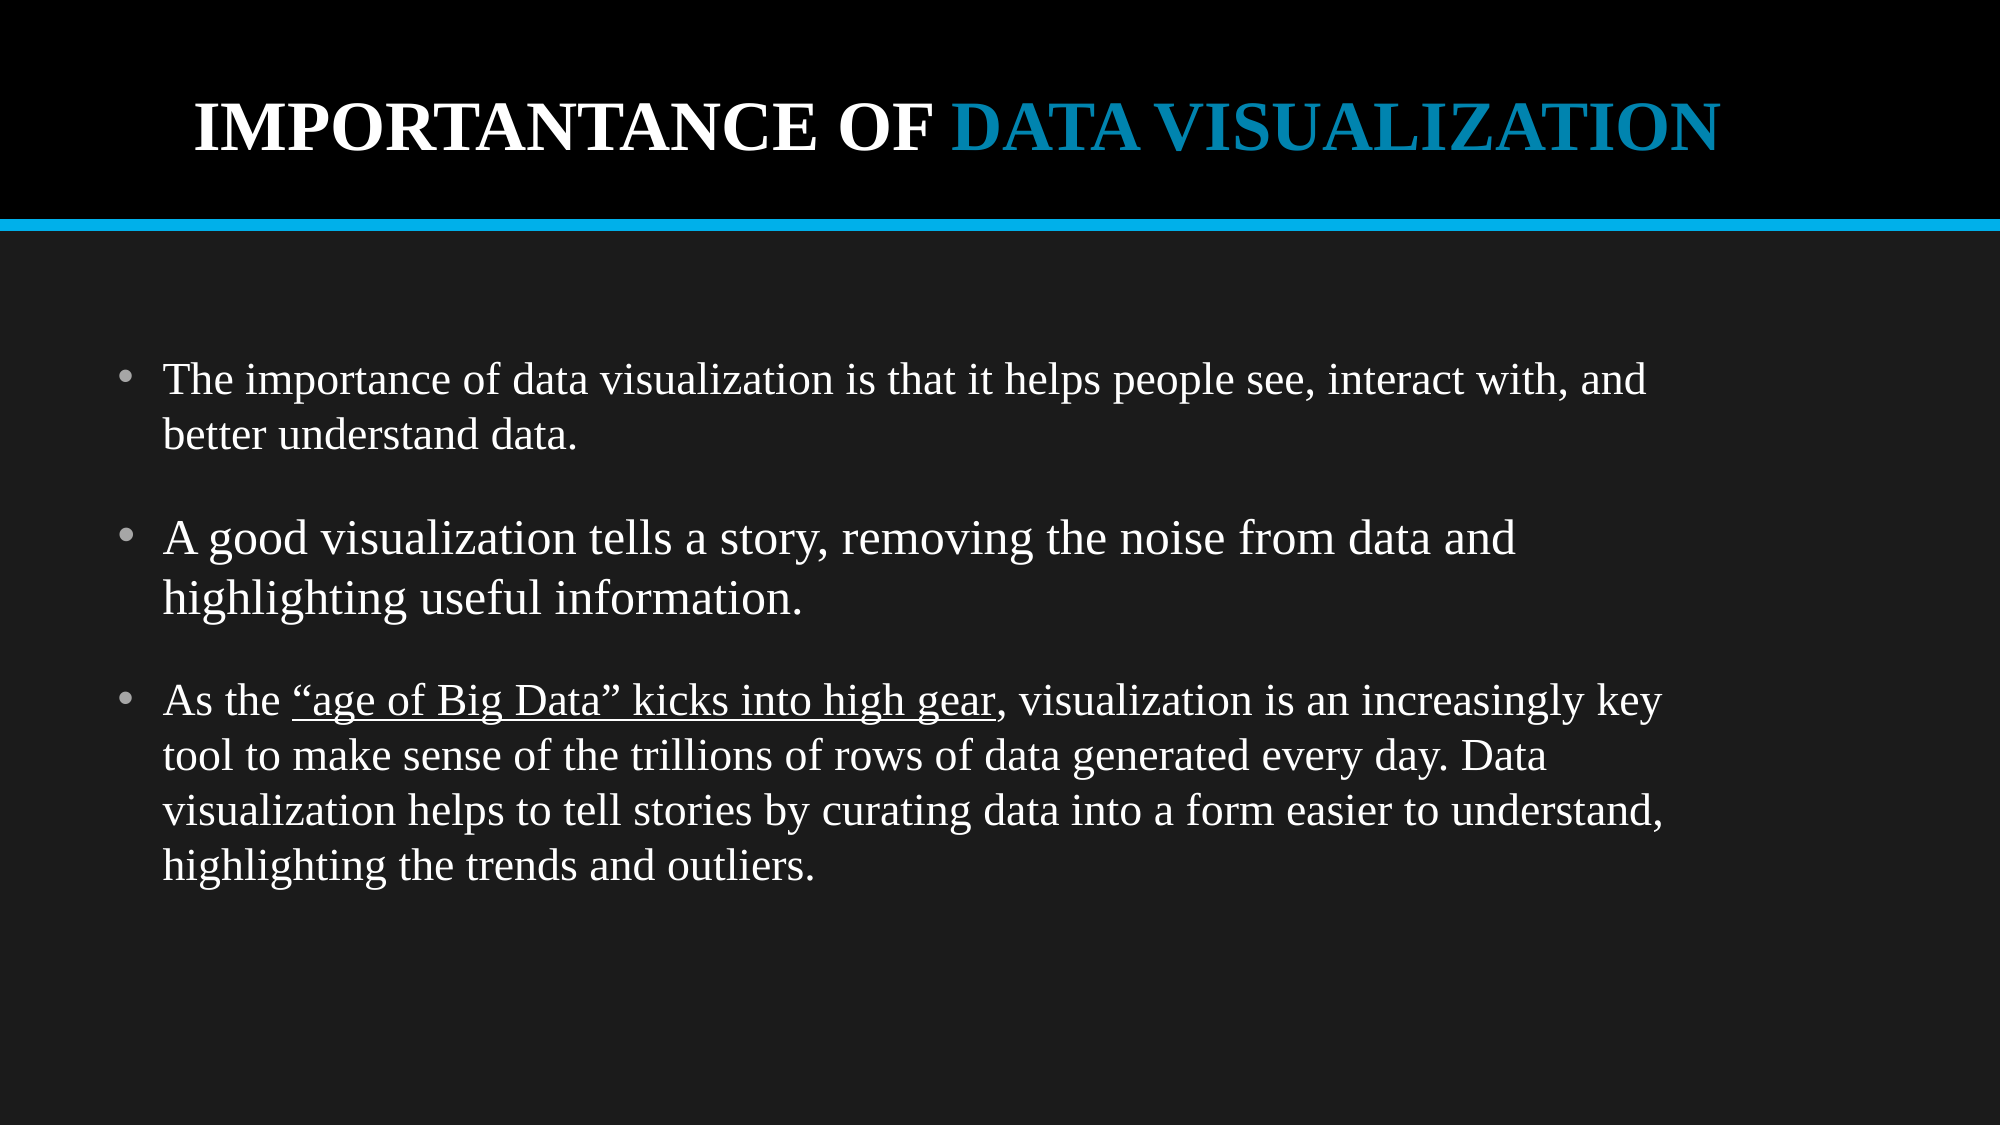

# IMPORTANTANCE OF DATA VISUALIZATION
The importance of data visualization is that it helps people see, interact with, and better understand data.
A good visualization tells a story, removing the noise from data and highlighting useful information.
As the “age of Big Data” kicks into high gear, visualization is an increasingly key tool to make sense of the trillions of rows of data generated every day. Data visualization helps to tell stories by curating data into a form easier to understand, highlighting the trends and outliers.